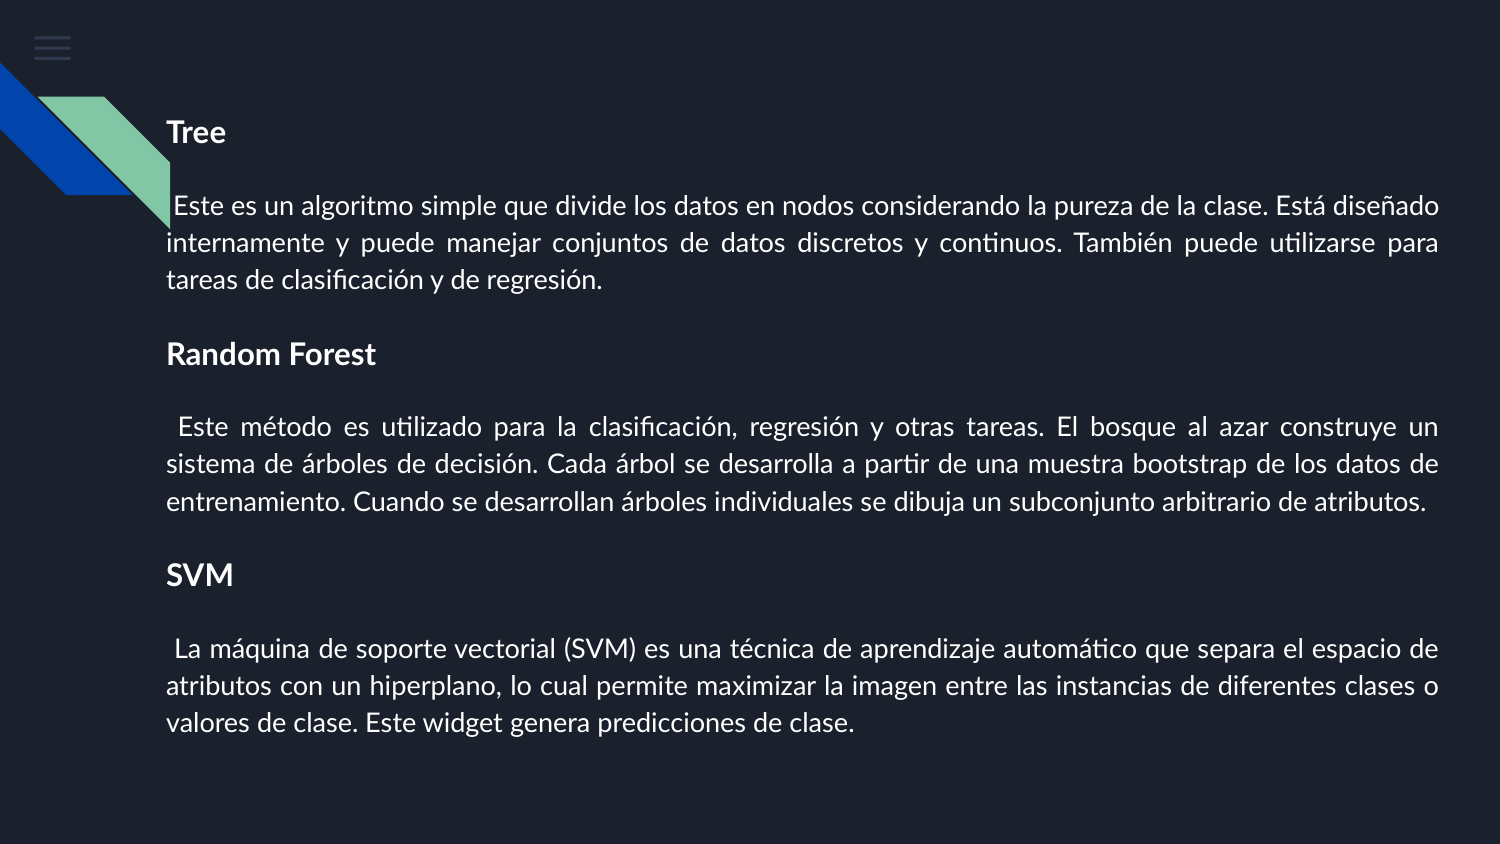

Tree
 Este es un algoritmo simple que divide los datos en nodos considerando la pureza de la clase. Está diseñado internamente y puede manejar conjuntos de datos discretos y continuos. También puede utilizarse para tareas de clasificación y de regresión.
Random Forest
 Este método es utilizado para la clasificación, regresión y otras tareas. El bosque al azar construye un sistema de árboles de decisión. Cada árbol se desarrolla a partir de una muestra bootstrap de los datos de entrenamiento. Cuando se desarrollan árboles individuales se dibuja un subconjunto arbitrario de atributos.
SVM
 La máquina de soporte vectorial (SVM) es una técnica de aprendizaje automático que separa el espacio de atributos con un hiperplano, lo cual permite maximizar la imagen entre las instancias de diferentes clases o valores de clase. Este widget genera predicciones de clase.